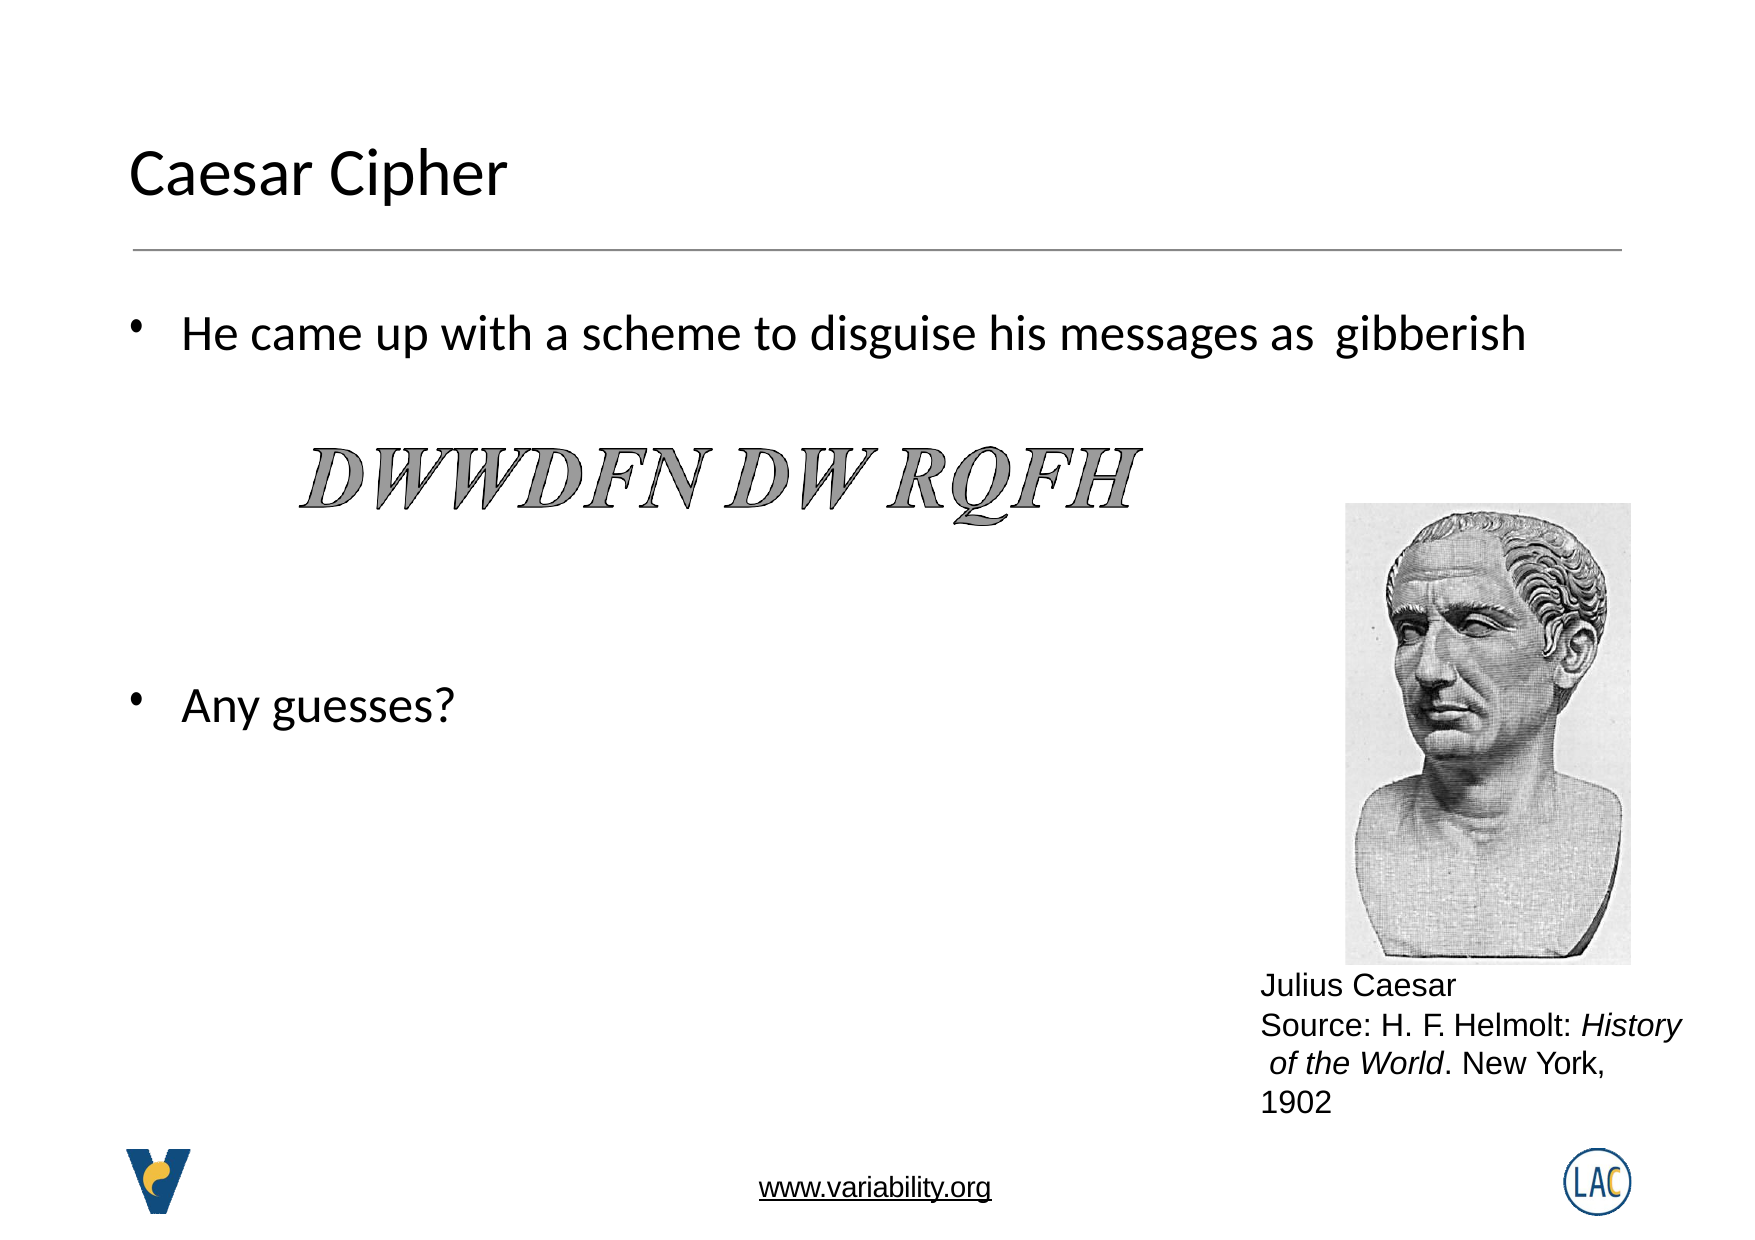

# Caesar Cipher
He came up with a scheme to disguise his messages as gibberish

Any guesses?
Julius Caesar
Source: H. F. Helmolt: History  of the World. New York, 1902

www.variability.org